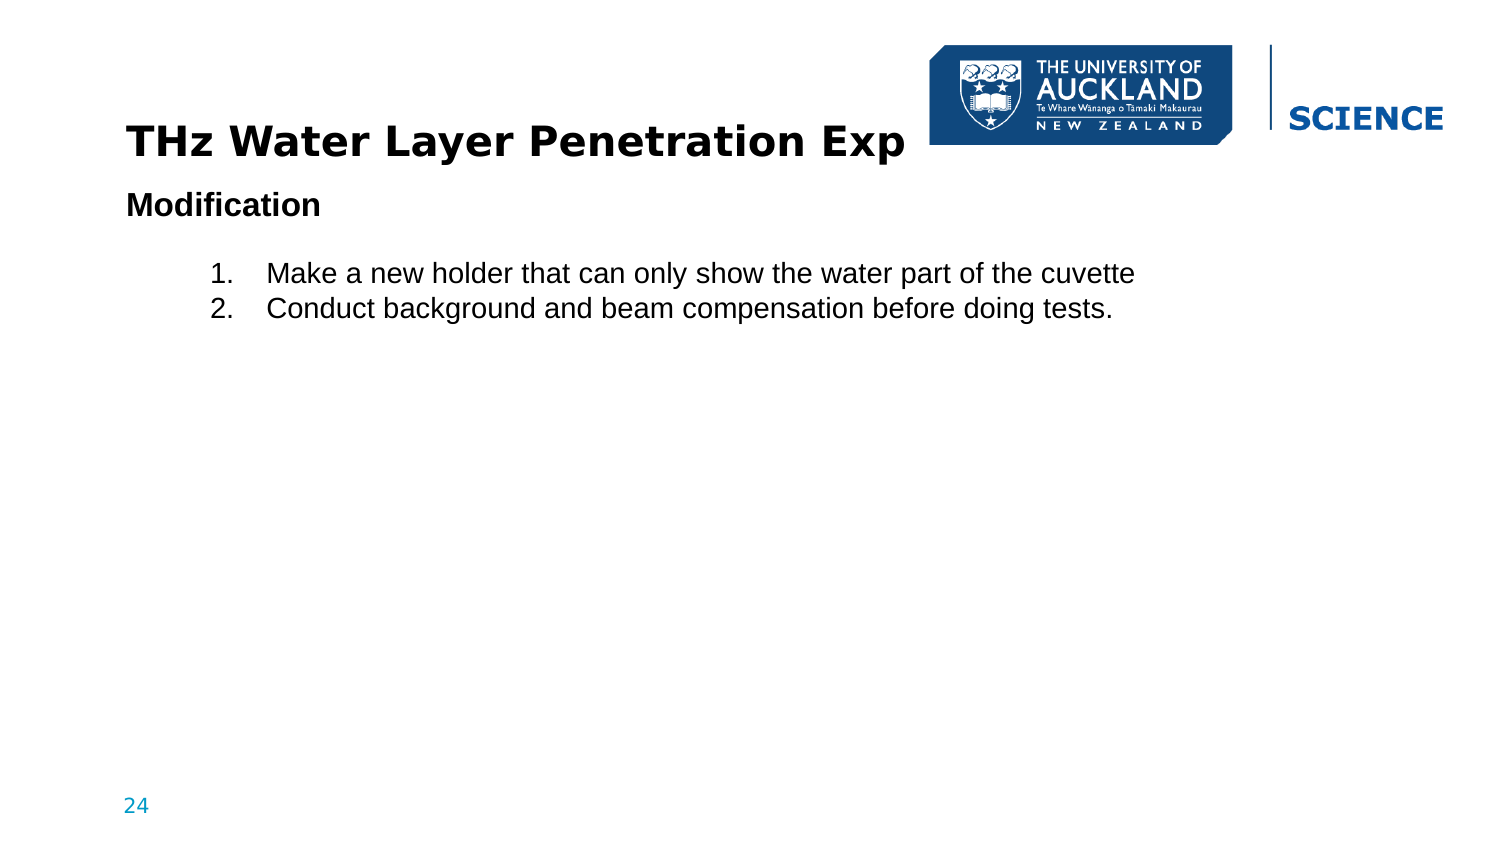

# THz Water Layer Penetration Exp
Modification
Make a new holder that can only show the water part of the cuvette
Conduct background and beam compensation before doing tests.
24